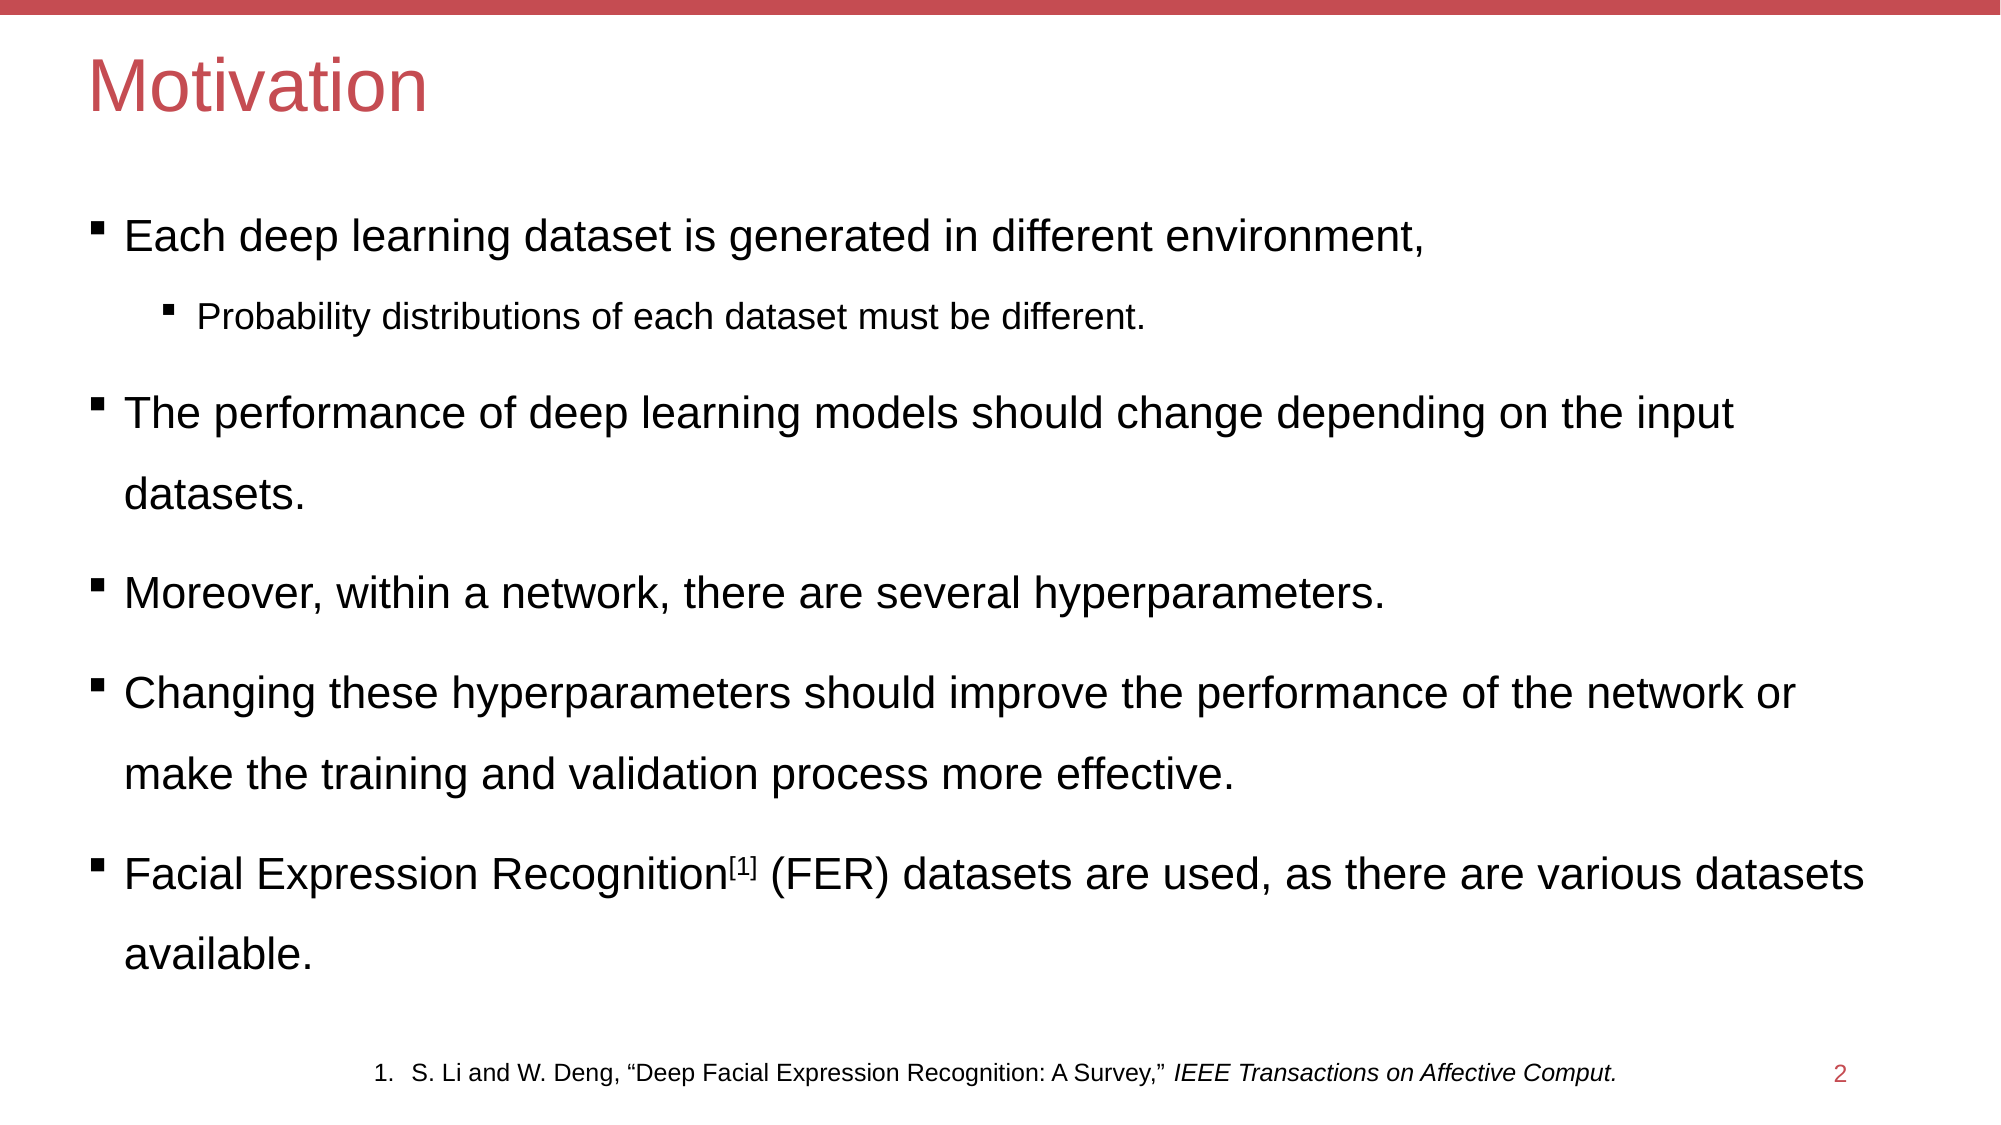

# Motivation
Each deep learning dataset is generated in different environment,
Probability distributions of each dataset must be different.
The performance of deep learning models should change depending on the input datasets.
Moreover, within a network, there are several hyperparameters.
Changing these hyperparameters should improve the performance of the network or make the training and validation process more effective.
Facial Expression Recognition[1] (FER) datasets are used, as there are various datasets available.
2
S. Li and W. Deng, “Deep Facial Expression Recognition: A Survey,” IEEE Transactions on Affective Comput.